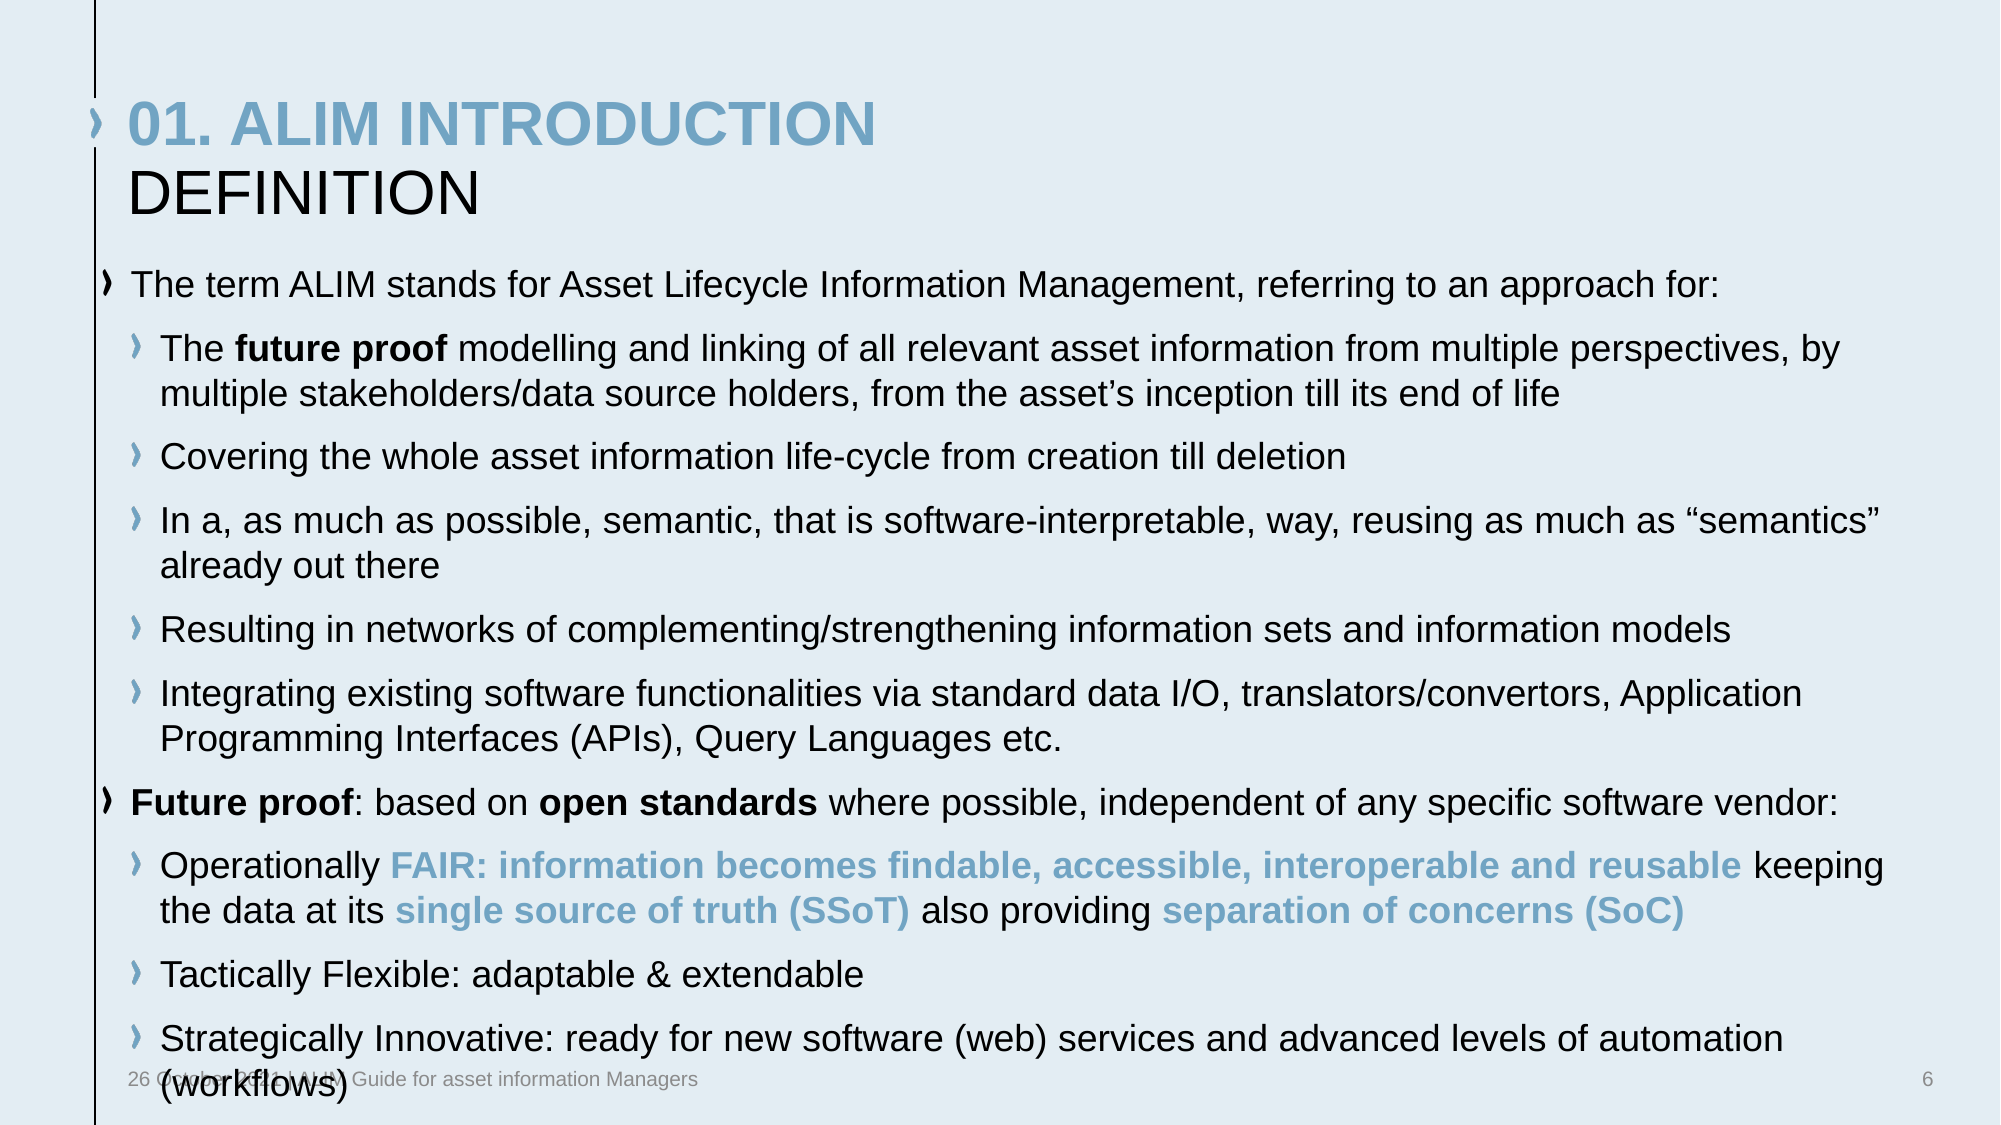

# 01. ALIM introduction
definition
The term ALIM stands for Asset Lifecycle Information Management, referring to an approach for:
The future proof modelling and linking of all relevant asset information from multiple perspectives, by multiple stakeholders/data source holders, from the asset’s inception till its end of life
Covering the whole asset information life-cycle from creation till deletion
In a, as much as possible, semantic, that is software-interpretable, way, reusing as much as “semantics” already out there
Resulting in networks of complementing/strengthening information sets and information models
Integrating existing software functionalities via standard data I/O, translators/convertors, Application Programming Interfaces (APIs), Query Languages etc.
Future proof: based on open standards where possible, independent of any specific software vendor:
Operationally FAIR: information becomes findable, accessible, interoperable and reusable keeping the data at its single source of truth (SSoT) also providing separation of concerns (SoC)
Tactically Flexible: adaptable & extendable
Strategically Innovative: ready for new software (web) services and advanced levels of automation (workflows)

26 October 2021 | ALIM Guide for asset information Managers

6